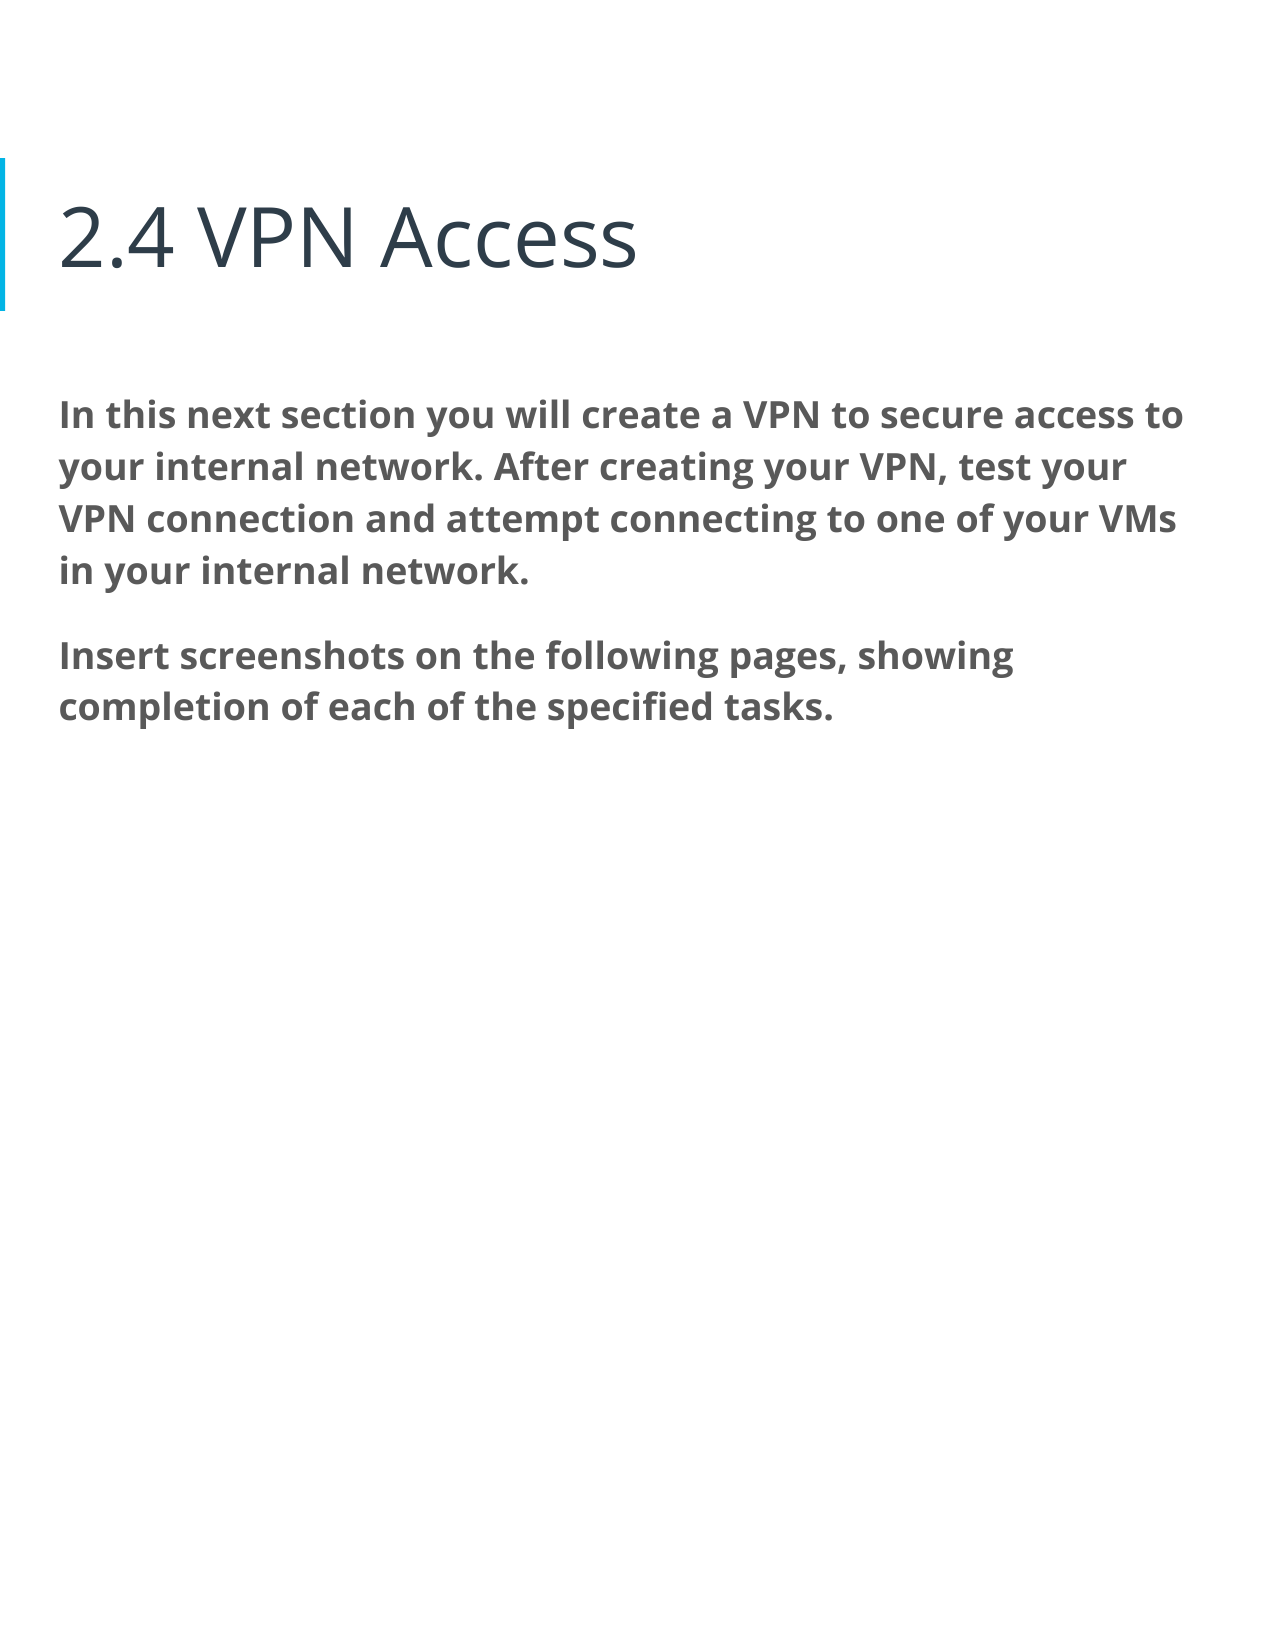

# 2.4 VPN Access
In this next section you will create a VPN to secure access to your internal network. After creating your VPN, test your VPN connection and attempt connecting to one of your VMs in your internal network.
Insert screenshots on the following pages, showing completion of each of the specified tasks.